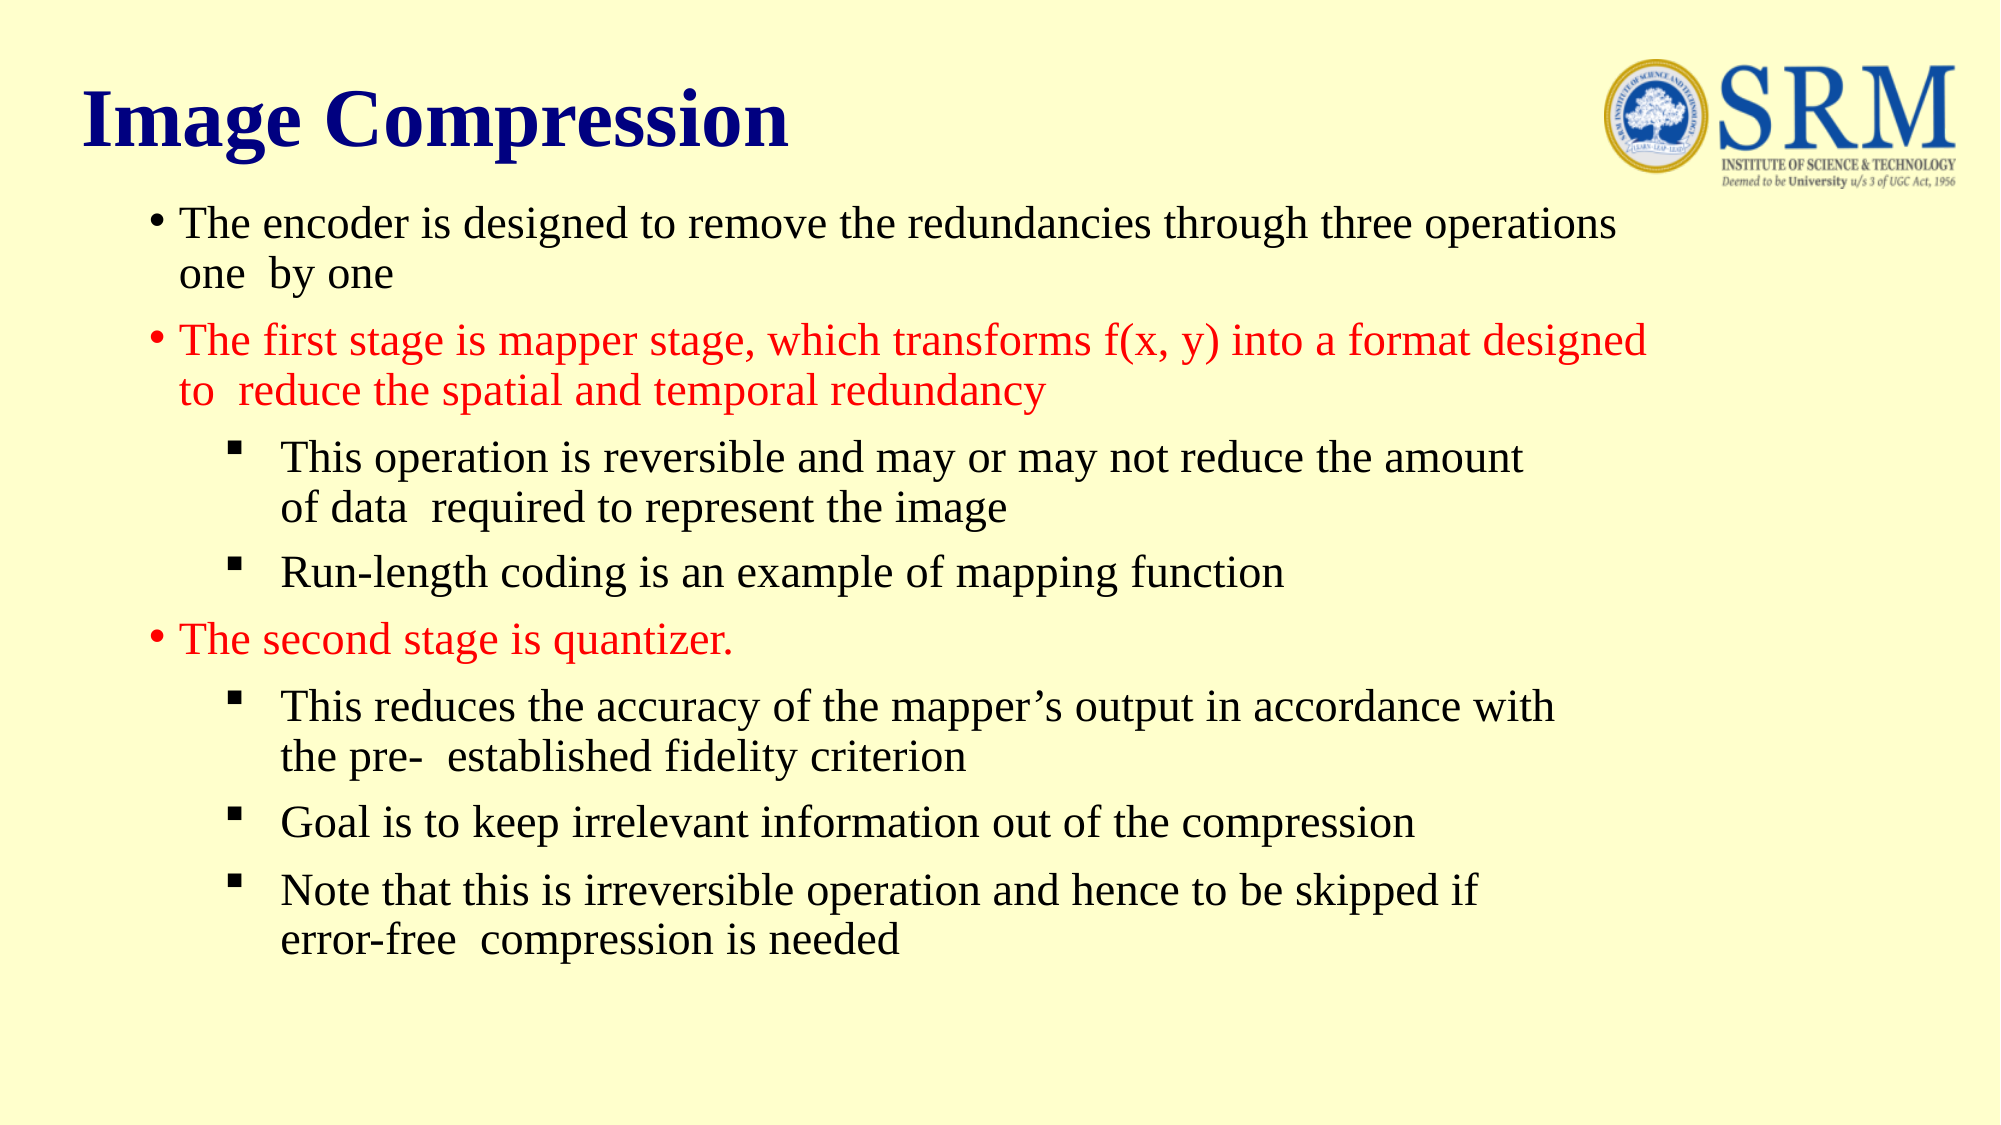

# Image Compression
The encoder is designed to remove the redundancies through three operations one  by one
The first stage is mapper stage, which transforms f(x, y) into a format designed to  reduce the spatial and temporal redundancy
This operation is reversible and may or may not reduce the amount of data  required to represent the image
Run-length coding is an example of mapping function
The second stage is quantizer.
This reduces the accuracy of the mapper’s output in accordance with the pre-  established fidelity criterion
Goal is to keep irrelevant information out of the compression
Note that this is irreversible operation and hence to be skipped if error-free  compression is needed